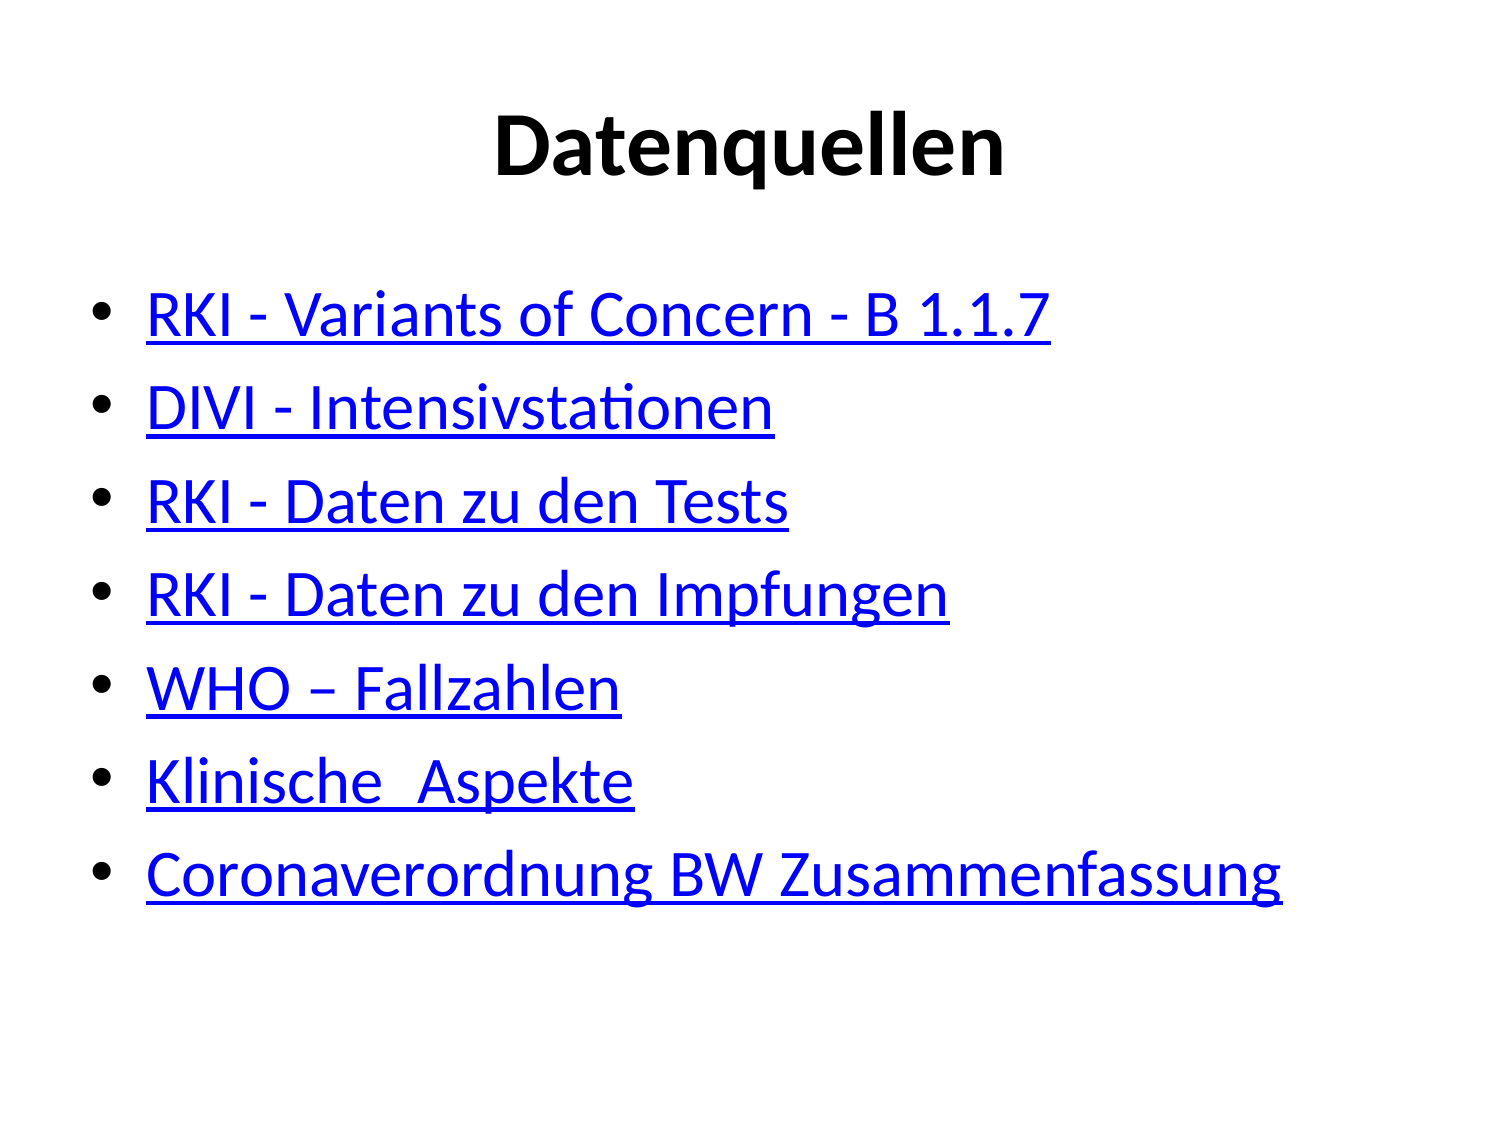

# Datenquellen
RKI - Variants of Concern - B 1.1.7
DIVI - Intensivstationen
RKI - Daten zu den Tests
RKI - Daten zu den Impfungen
WHO – Fallzahlen
Klinische_Aspekte
Coronaverordnung BW Zusammenfassung